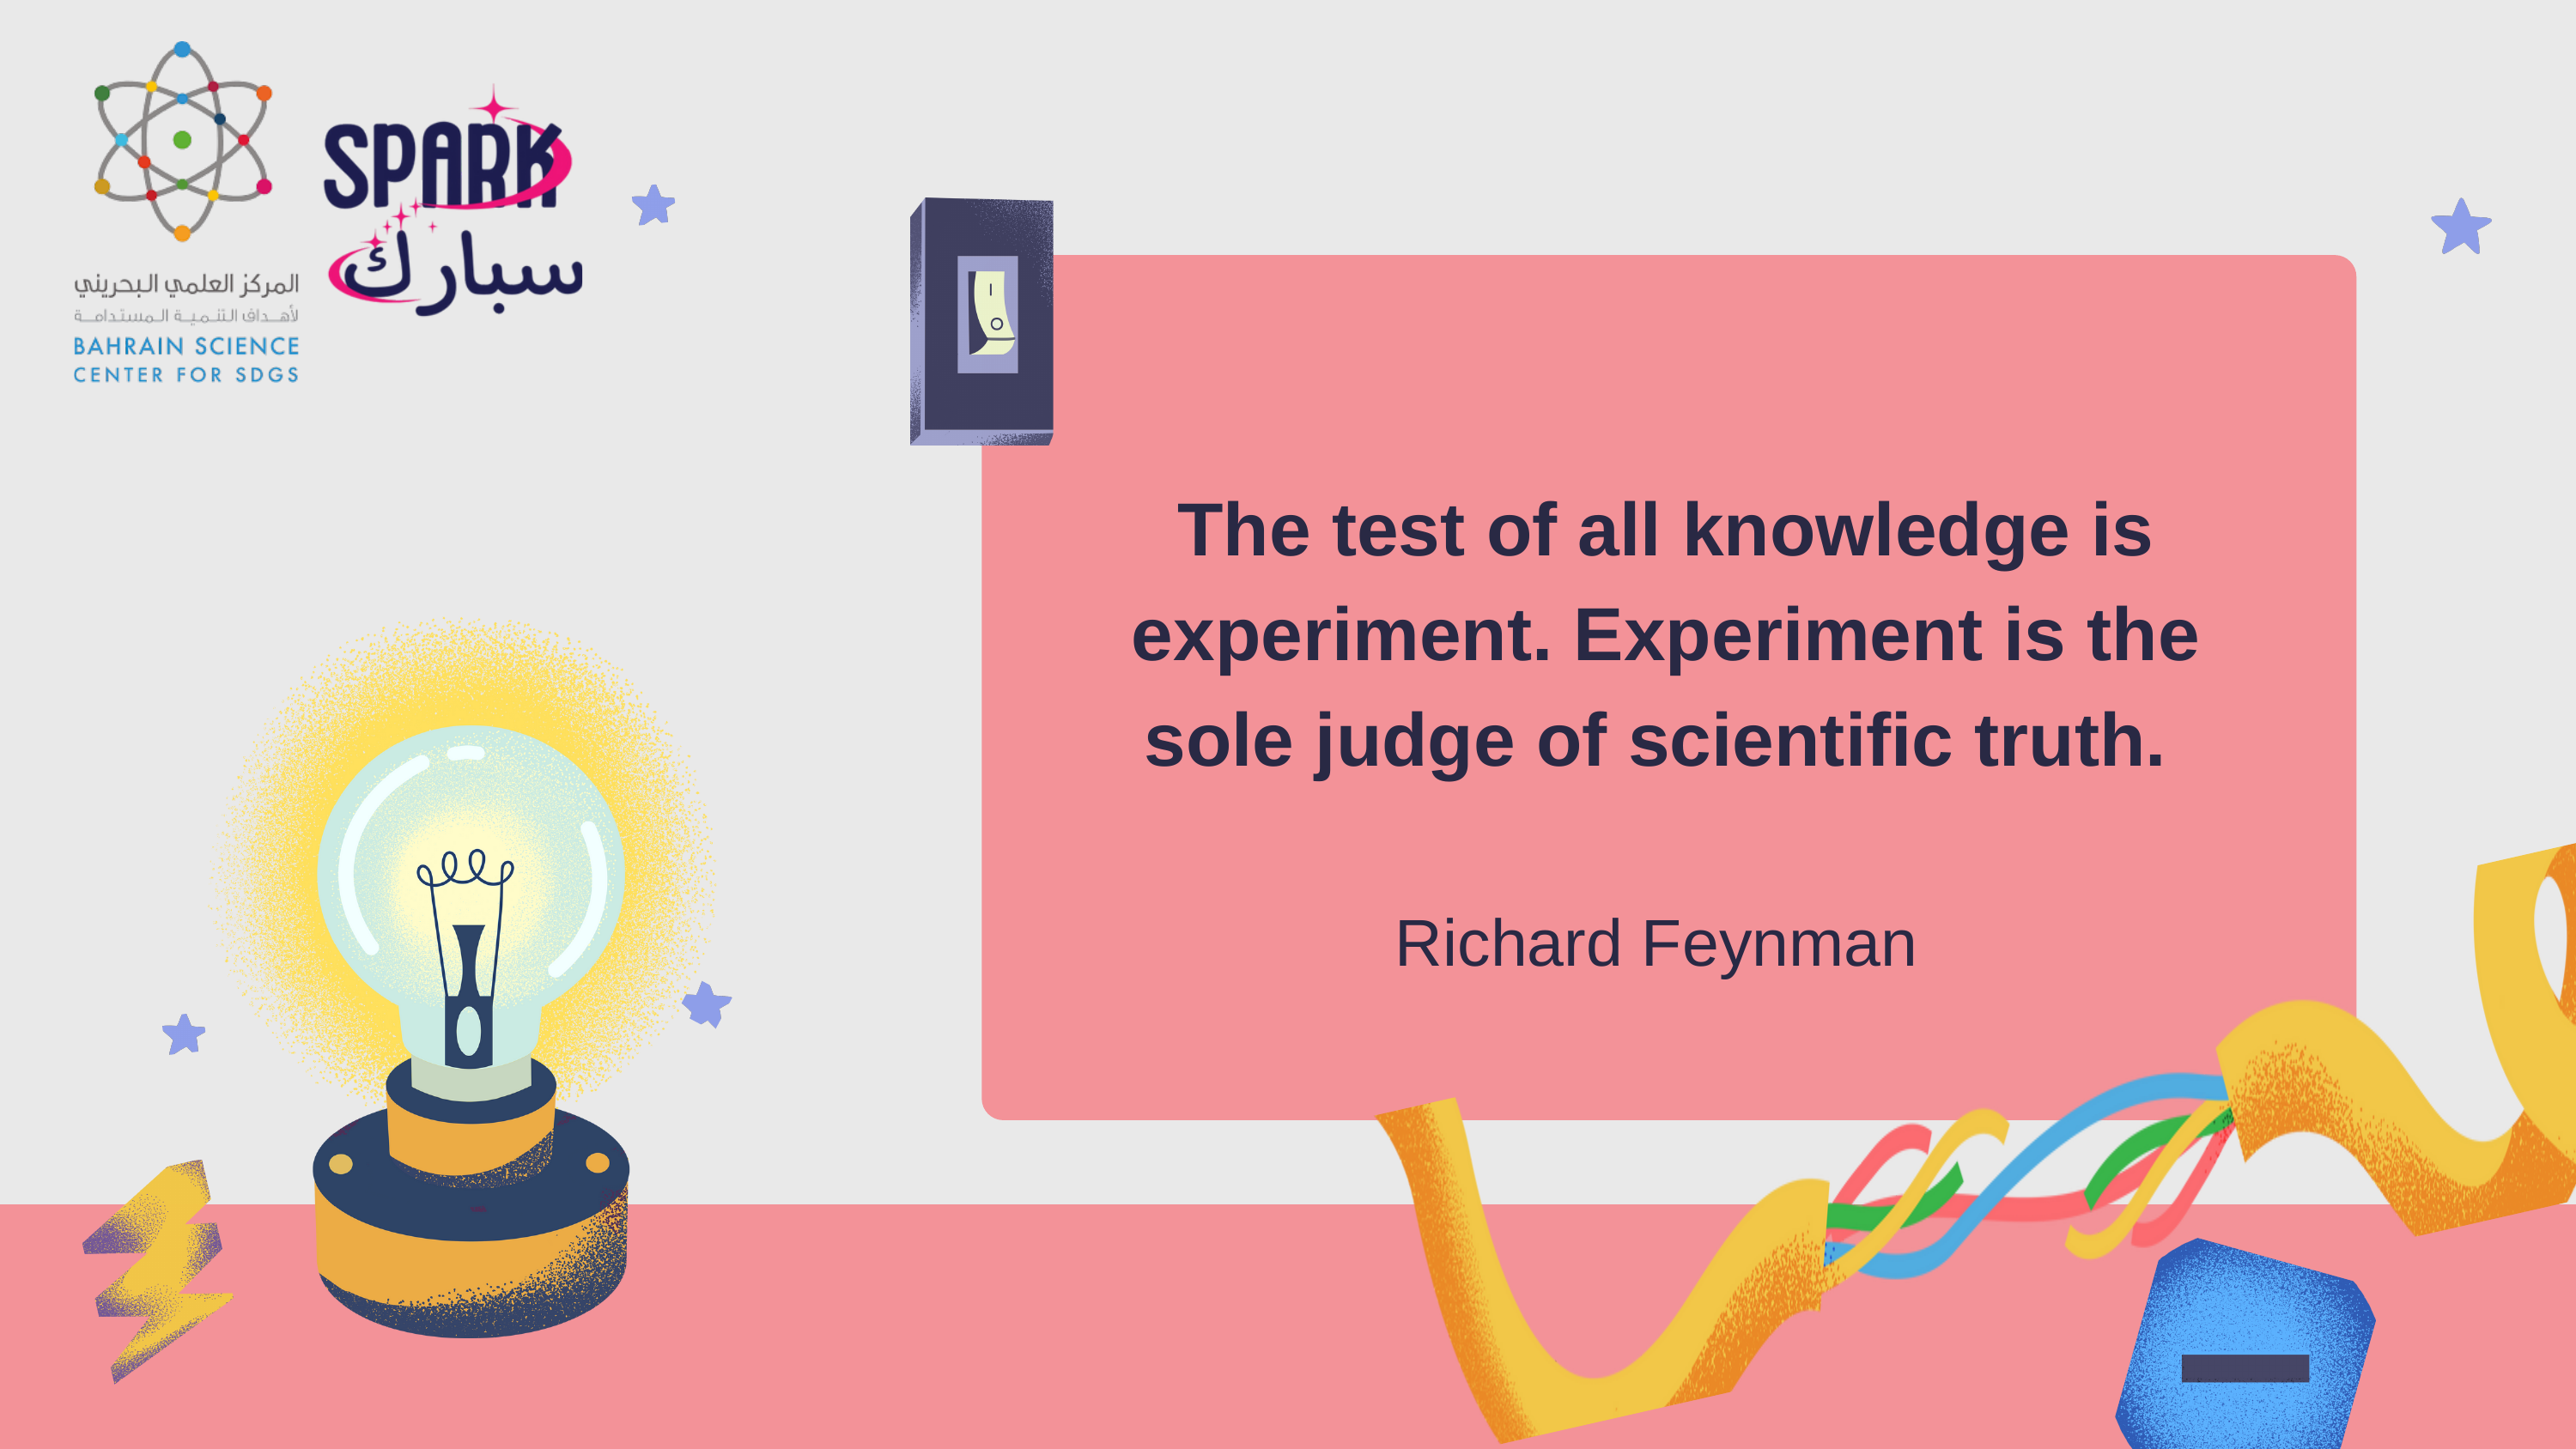

The test of all knowledge is experiment. Experiment is the sole judge of scientific truth.

Richard Feynman